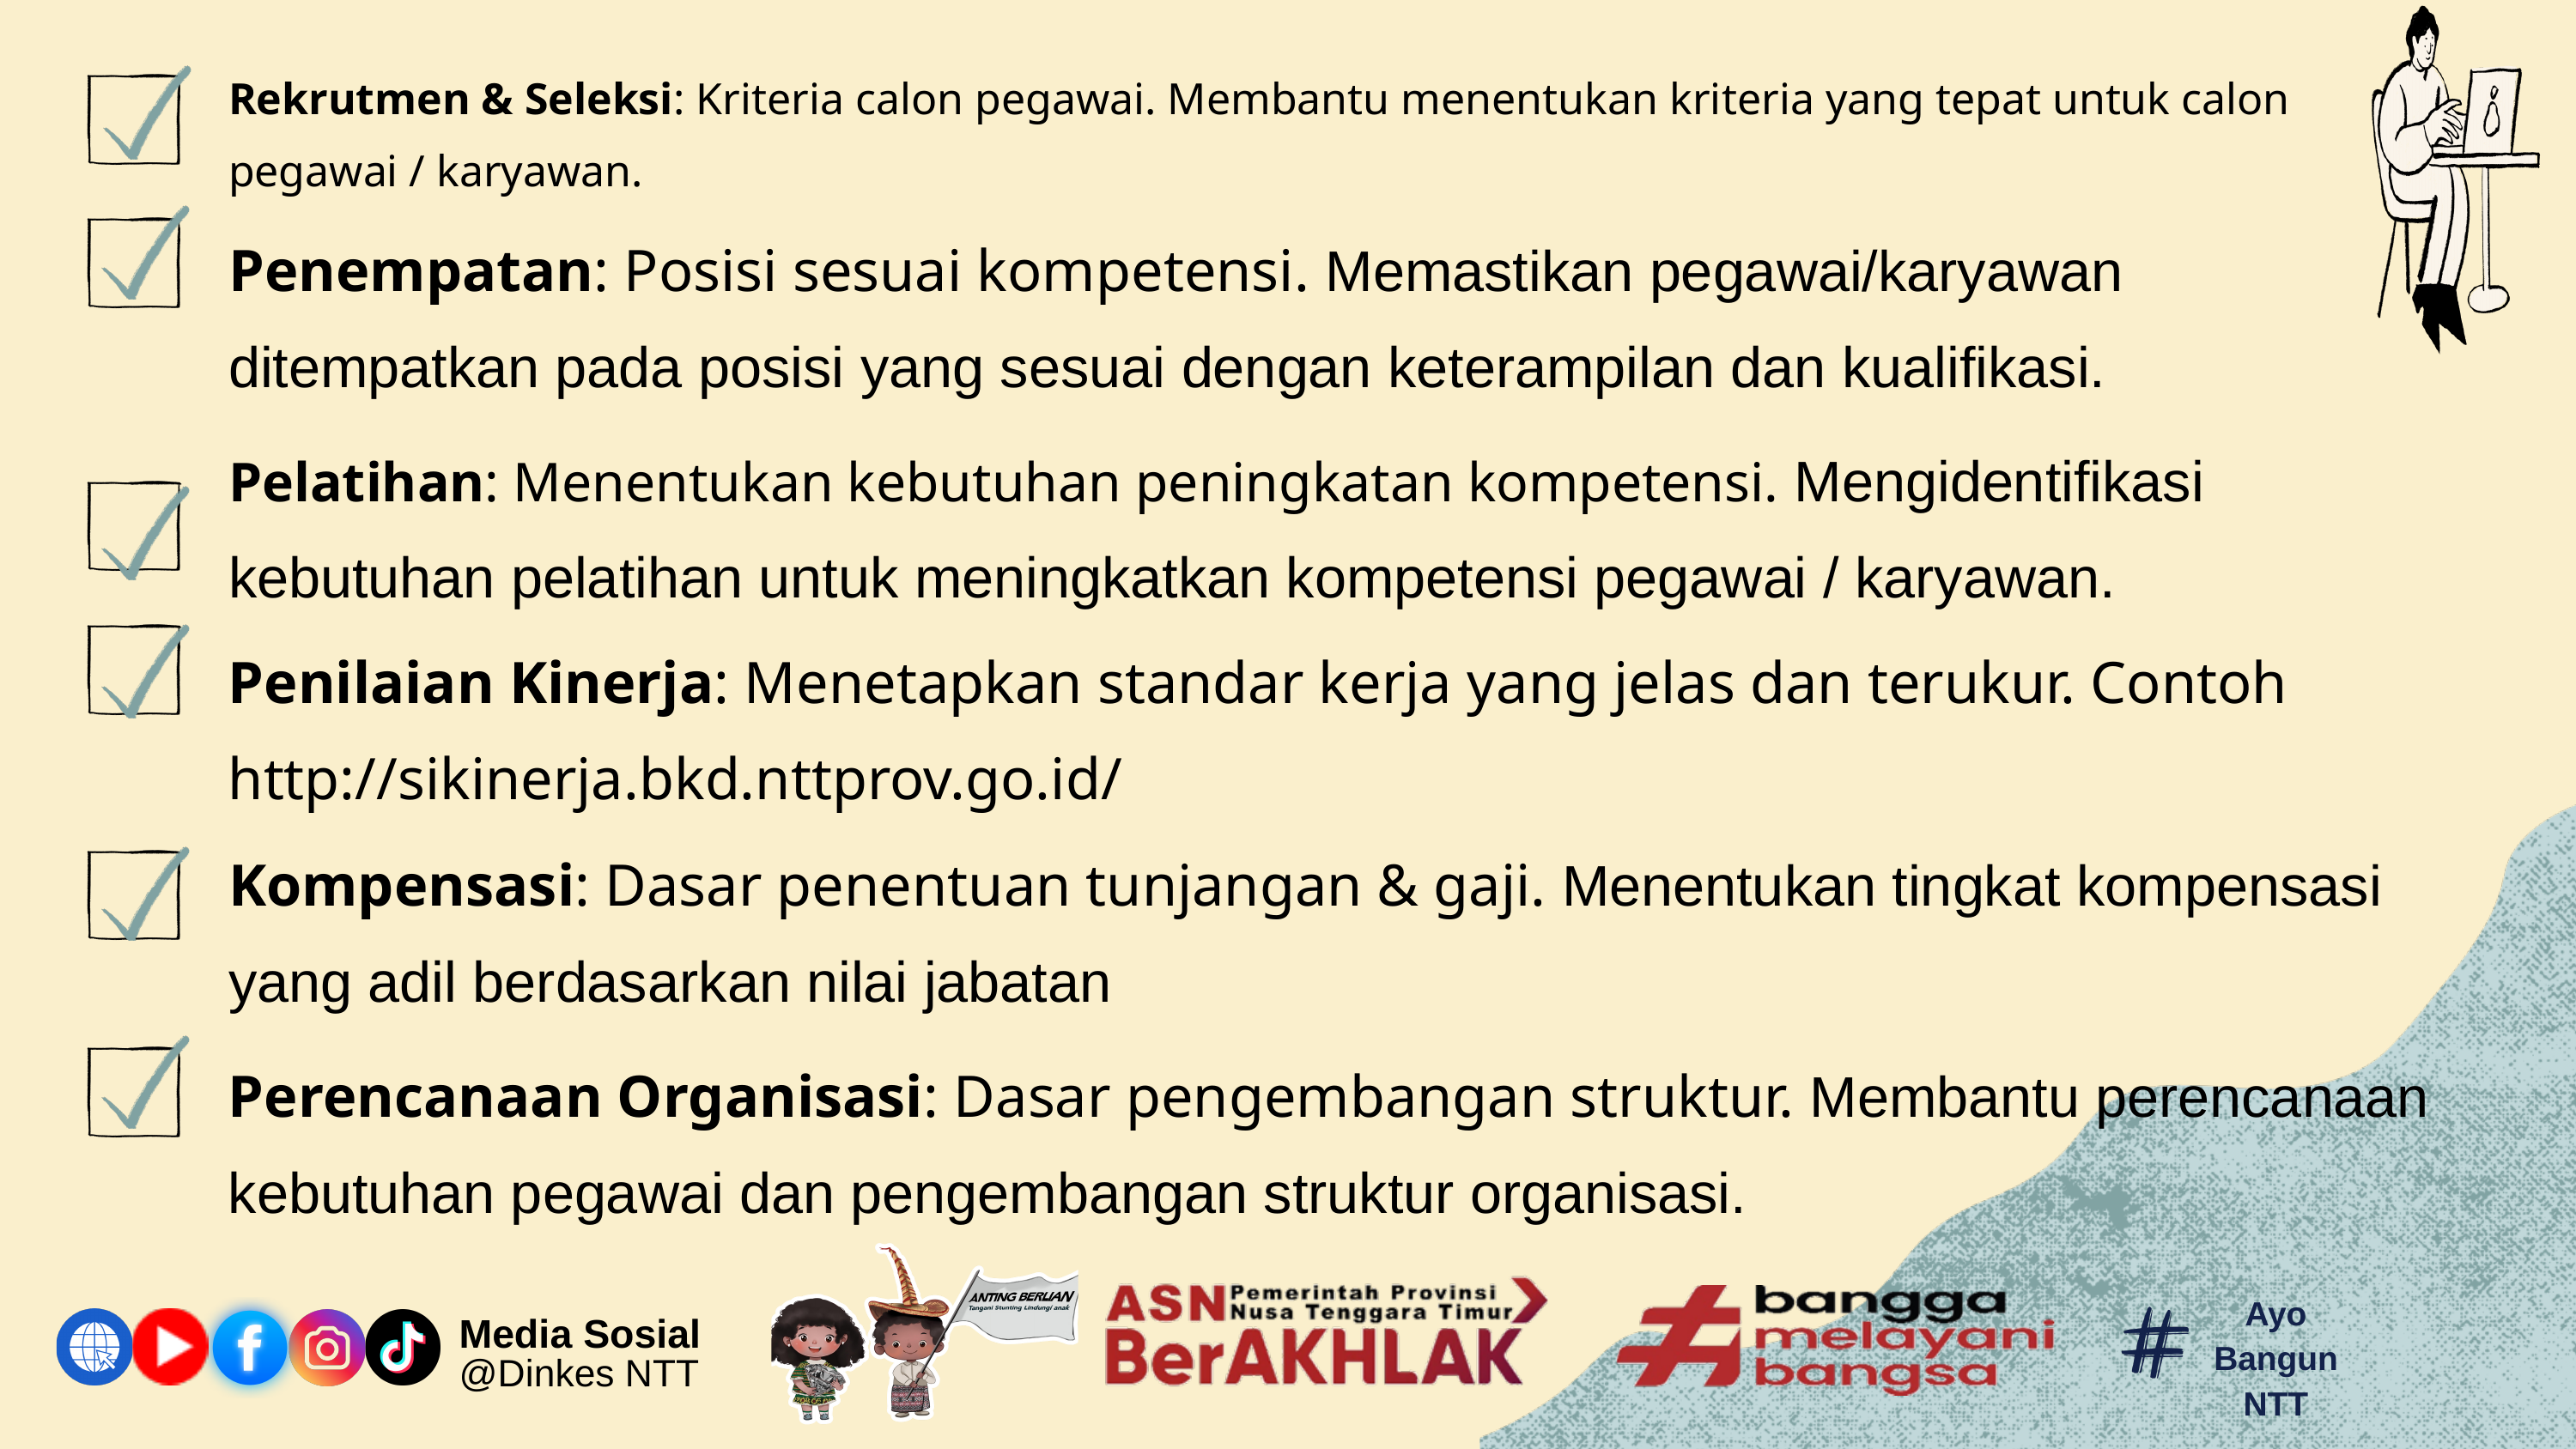

Rekrutmen & Seleksi: Kriteria calon pegawai. Membantu menentukan kriteria yang tepat untuk calon pegawai / karyawan.

Penempatan: Posisi sesuai kompetensi. Memastikan pegawai/karyawan ditempatkan pada posisi yang sesuai dengan keterampilan dan kualifikasi.

Pelatihan: Menentukan kebutuhan peningkatan kompetensi. Mengidentifikasi kebutuhan pelatihan untuk meningkatkan kompetensi pegawai / karyawan.

Penilaian Kinerja: Menetapkan standar kerja yang jelas dan terukur. Contoh http://sikinerja.bkd.nttprov.go.id/

Kompensasi: Dasar penentuan tunjangan & gaji. Menentukan tingkat kompensasi yang adil berdasarkan nilai jabatan

Perencanaan Organisasi: Dasar pengembangan struktur. Membantu perencanaan kebutuhan pegawai dan pengembangan struktur organisasi.

Ayo Bangun NTT

Media Sosial

@Dinkes NTT